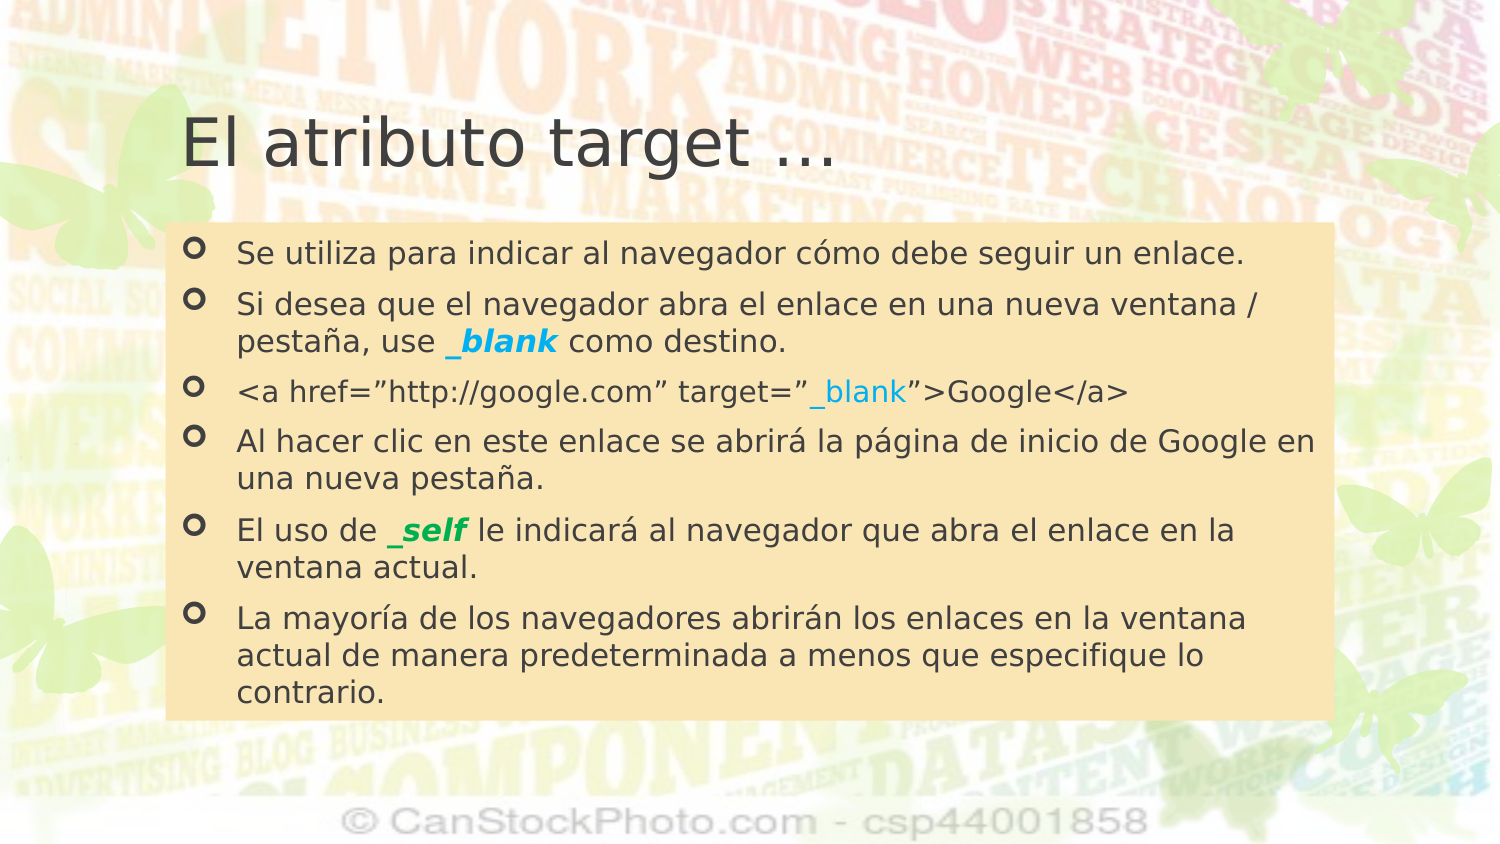

# El atributo target …
Se utiliza para indicar al navegador cómo debe seguir un enlace.
Si desea que el navegador abra el enlace en una nueva ventana / pestaña, use _blank como destino.
<a href=”http://google.com” target=”_blank”>Google</a>
Al hacer clic en este enlace se abrirá la página de inicio de Google en una nueva pestaña.
El uso de _self le indicará al navegador que abra el enlace en la ventana actual.
La mayoría de los navegadores abrirán los enlaces en la ventana actual de manera predeterminada a menos que especifique lo contrario.